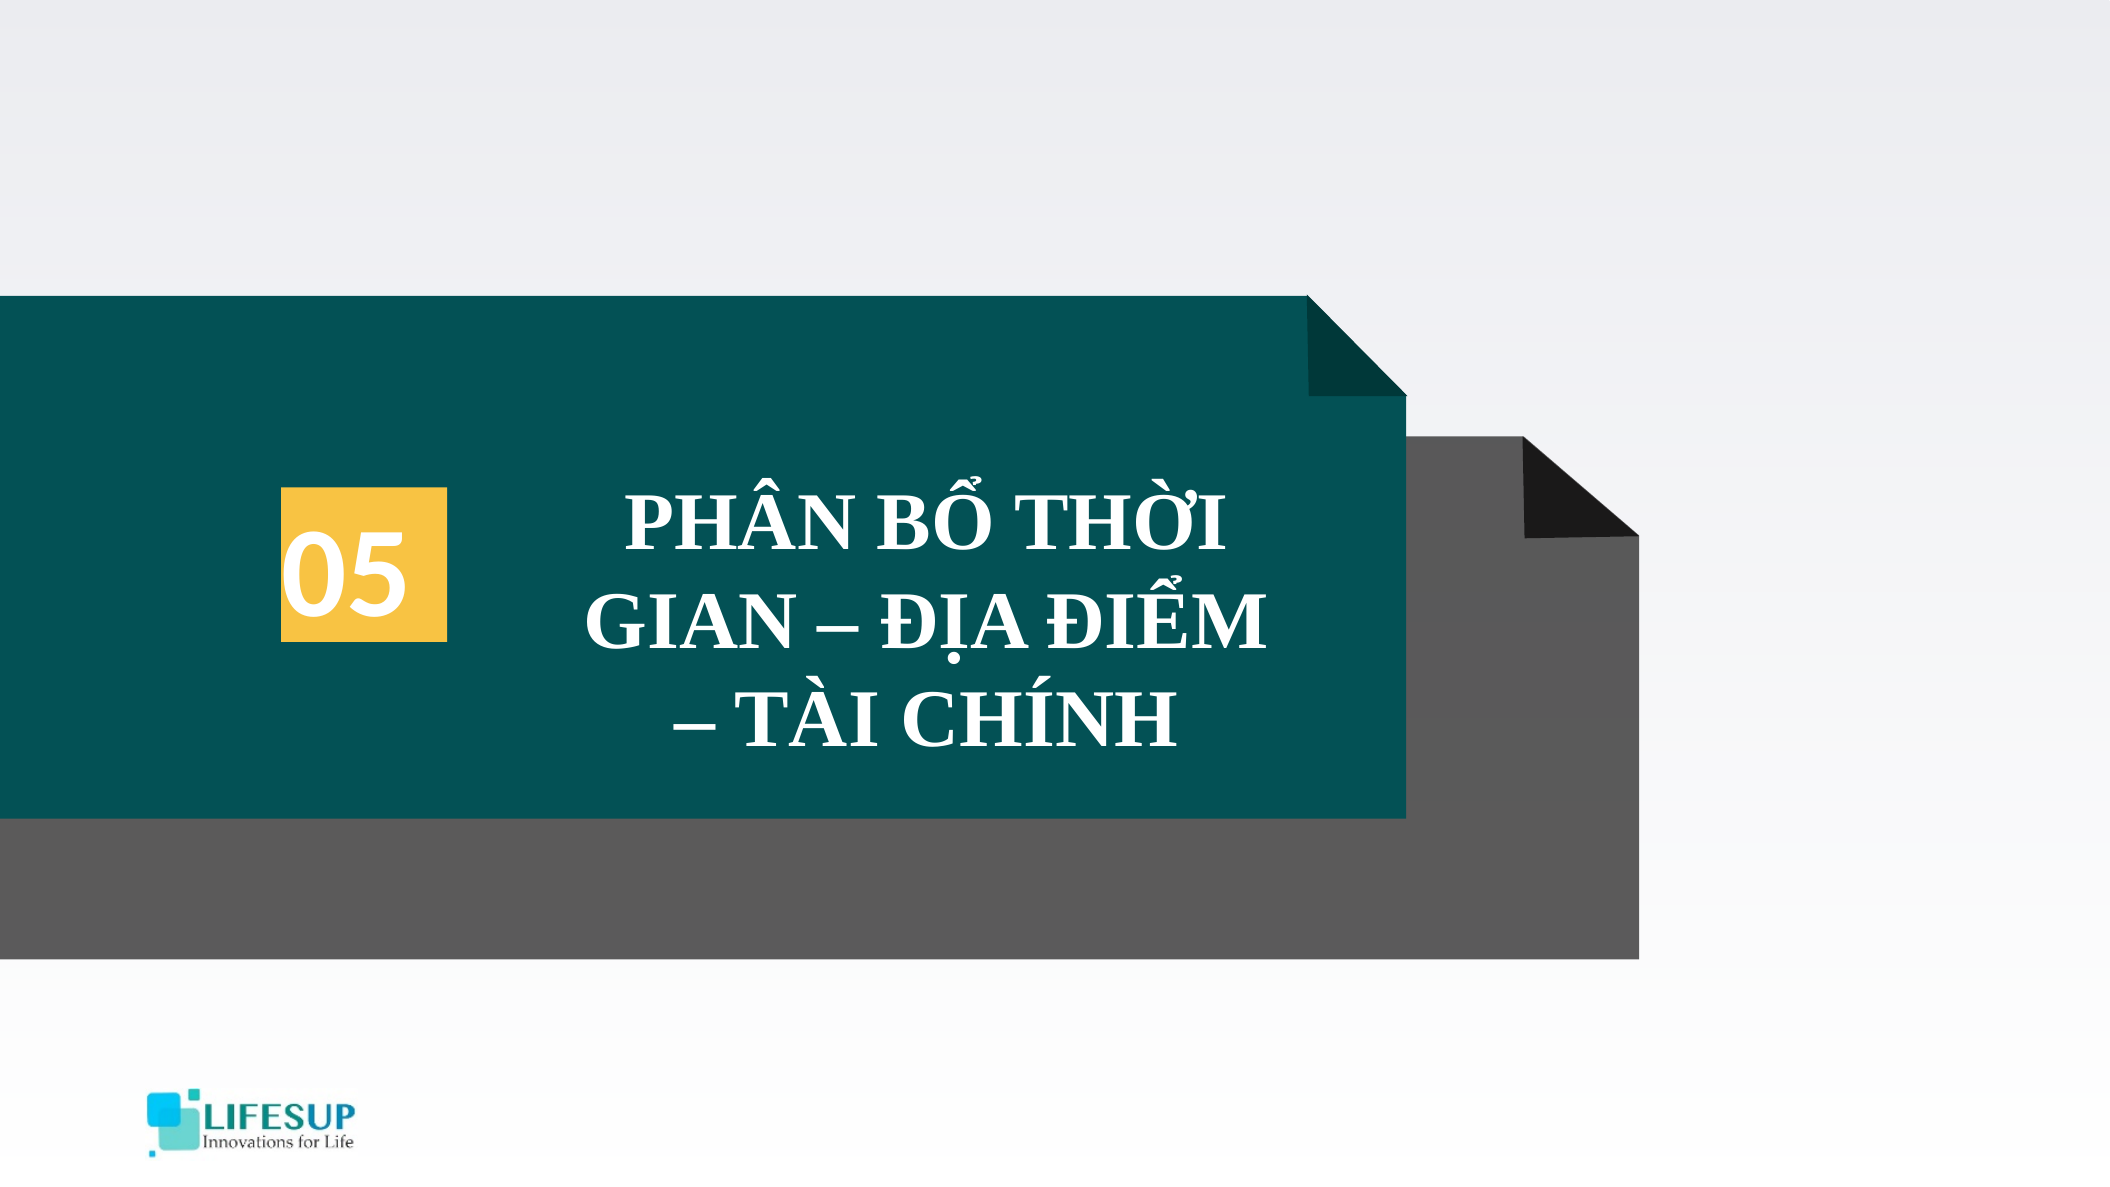

PHÂN BỔ THỜI GIAN – ĐỊA ĐIỂM – TÀI CHÍNH
05